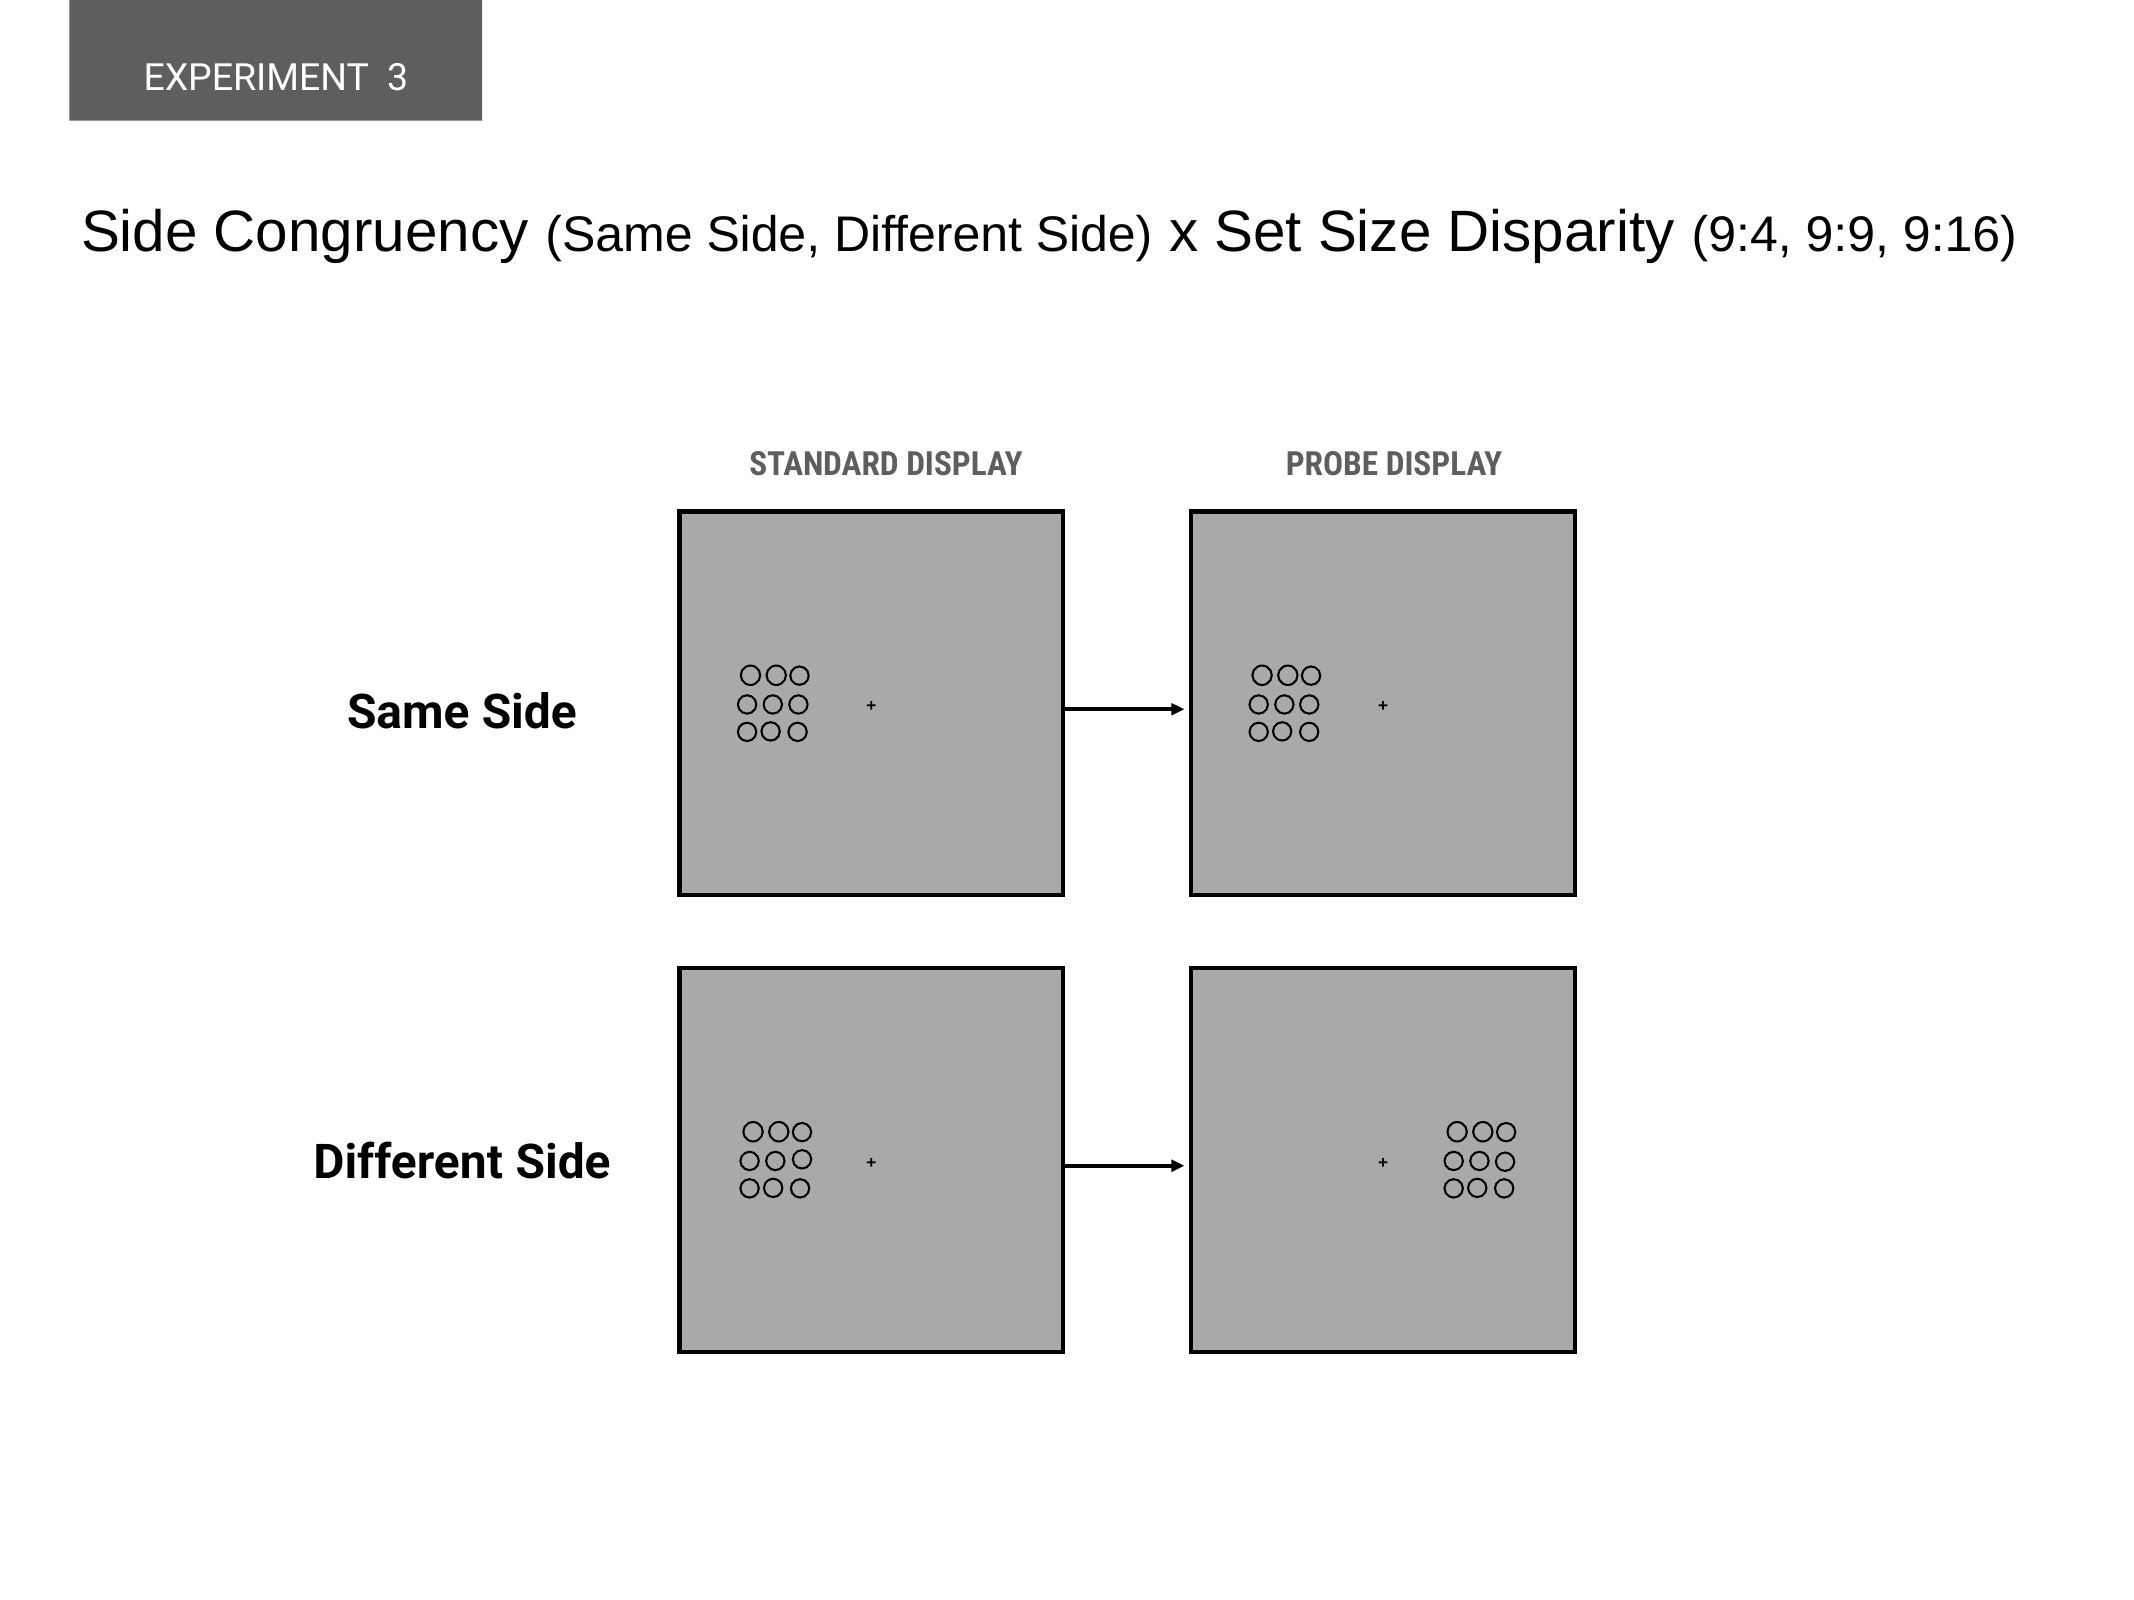

EXPERIMENT  3
Side Congruency (Same Side, Different Side) x Set Size Disparity (9:4, 9:9, 9:16)
standard Display
probe Display

+

+

Same Side

+

+

Different Side